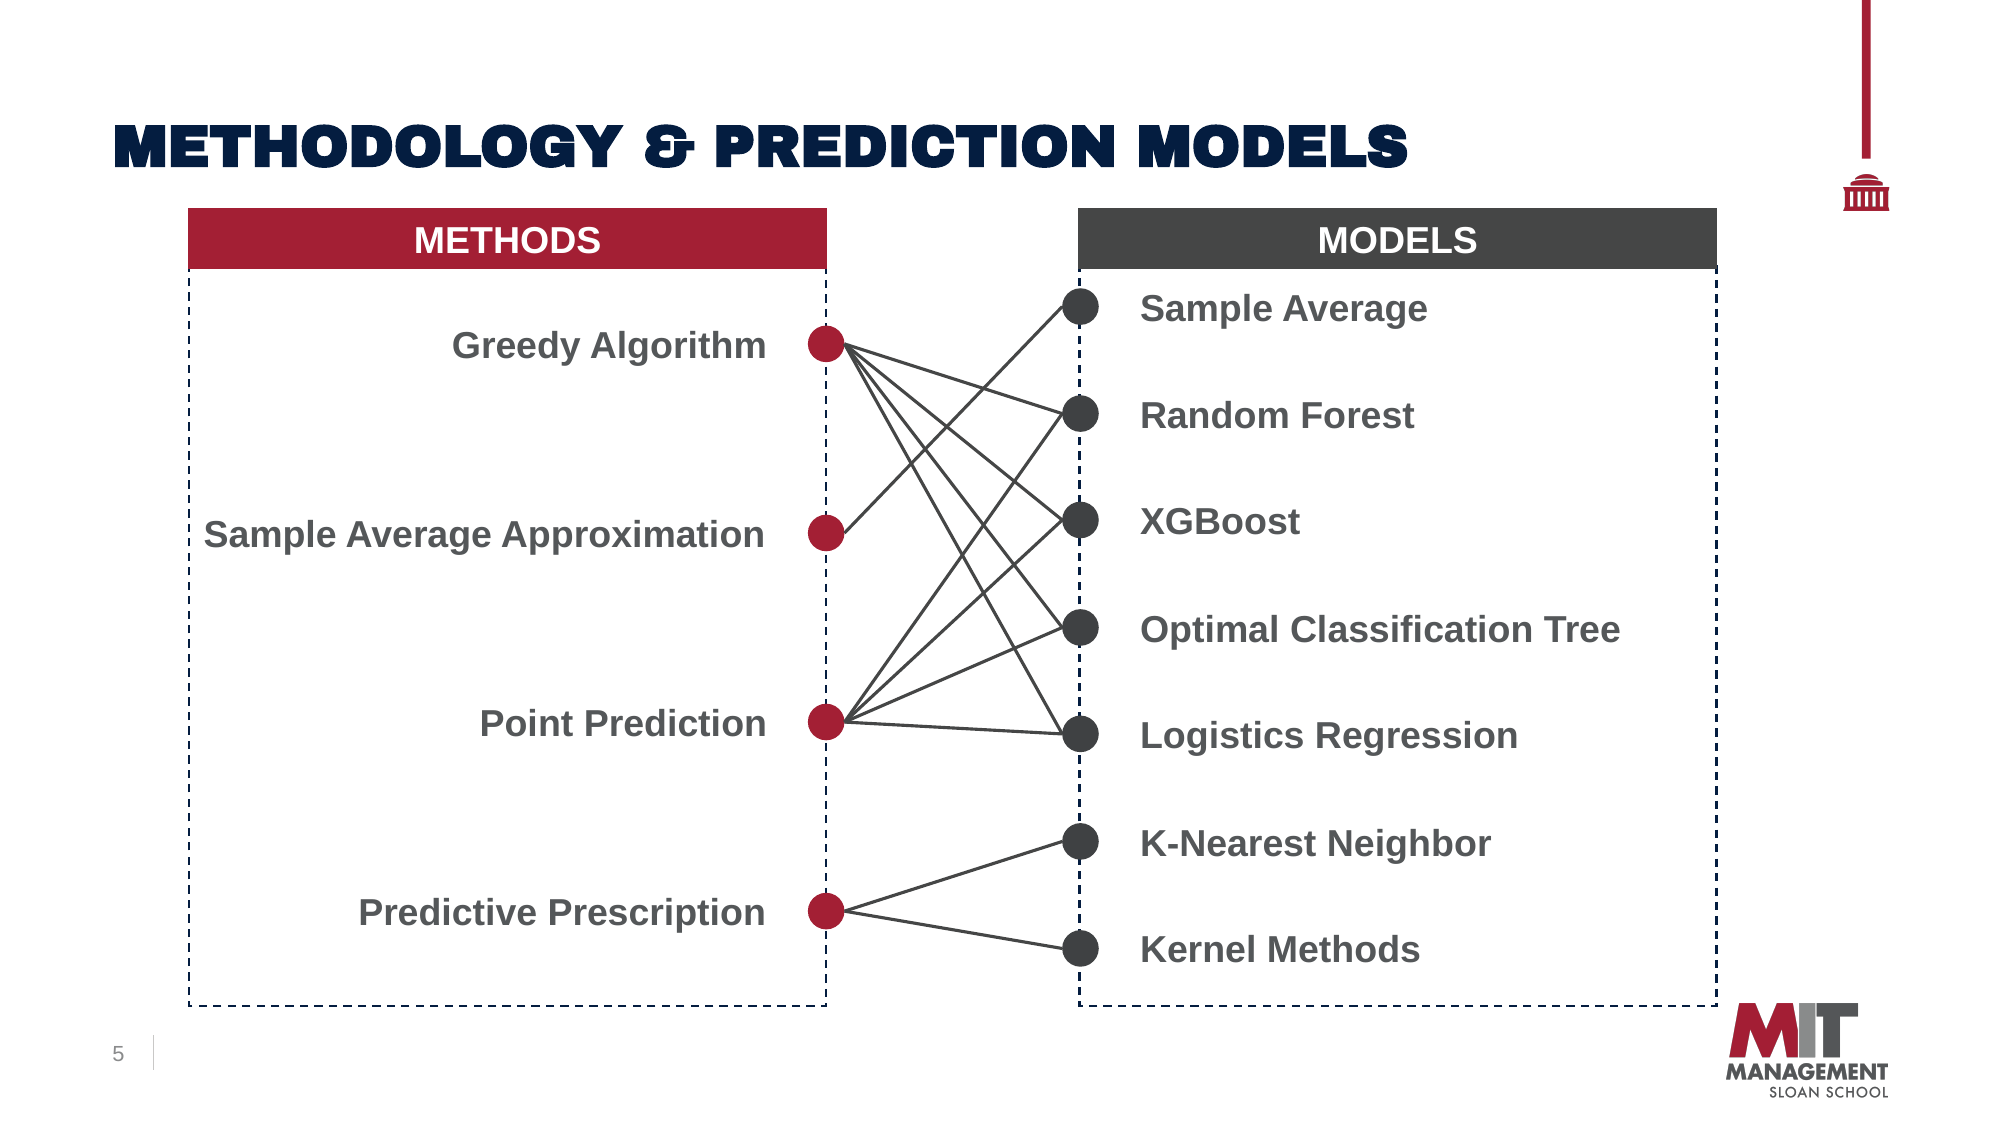

# Methodology & Prediction models
METHODS
MODELS

Sample Average

Random Forest

XGBoost

Optimal Classification Tree

Logistics Regression

K-Nearest Neighbor

Kernel Methods

Greedy Algorithm

Sample Average Approximation

Point Prediction

Predictive Prescription

5